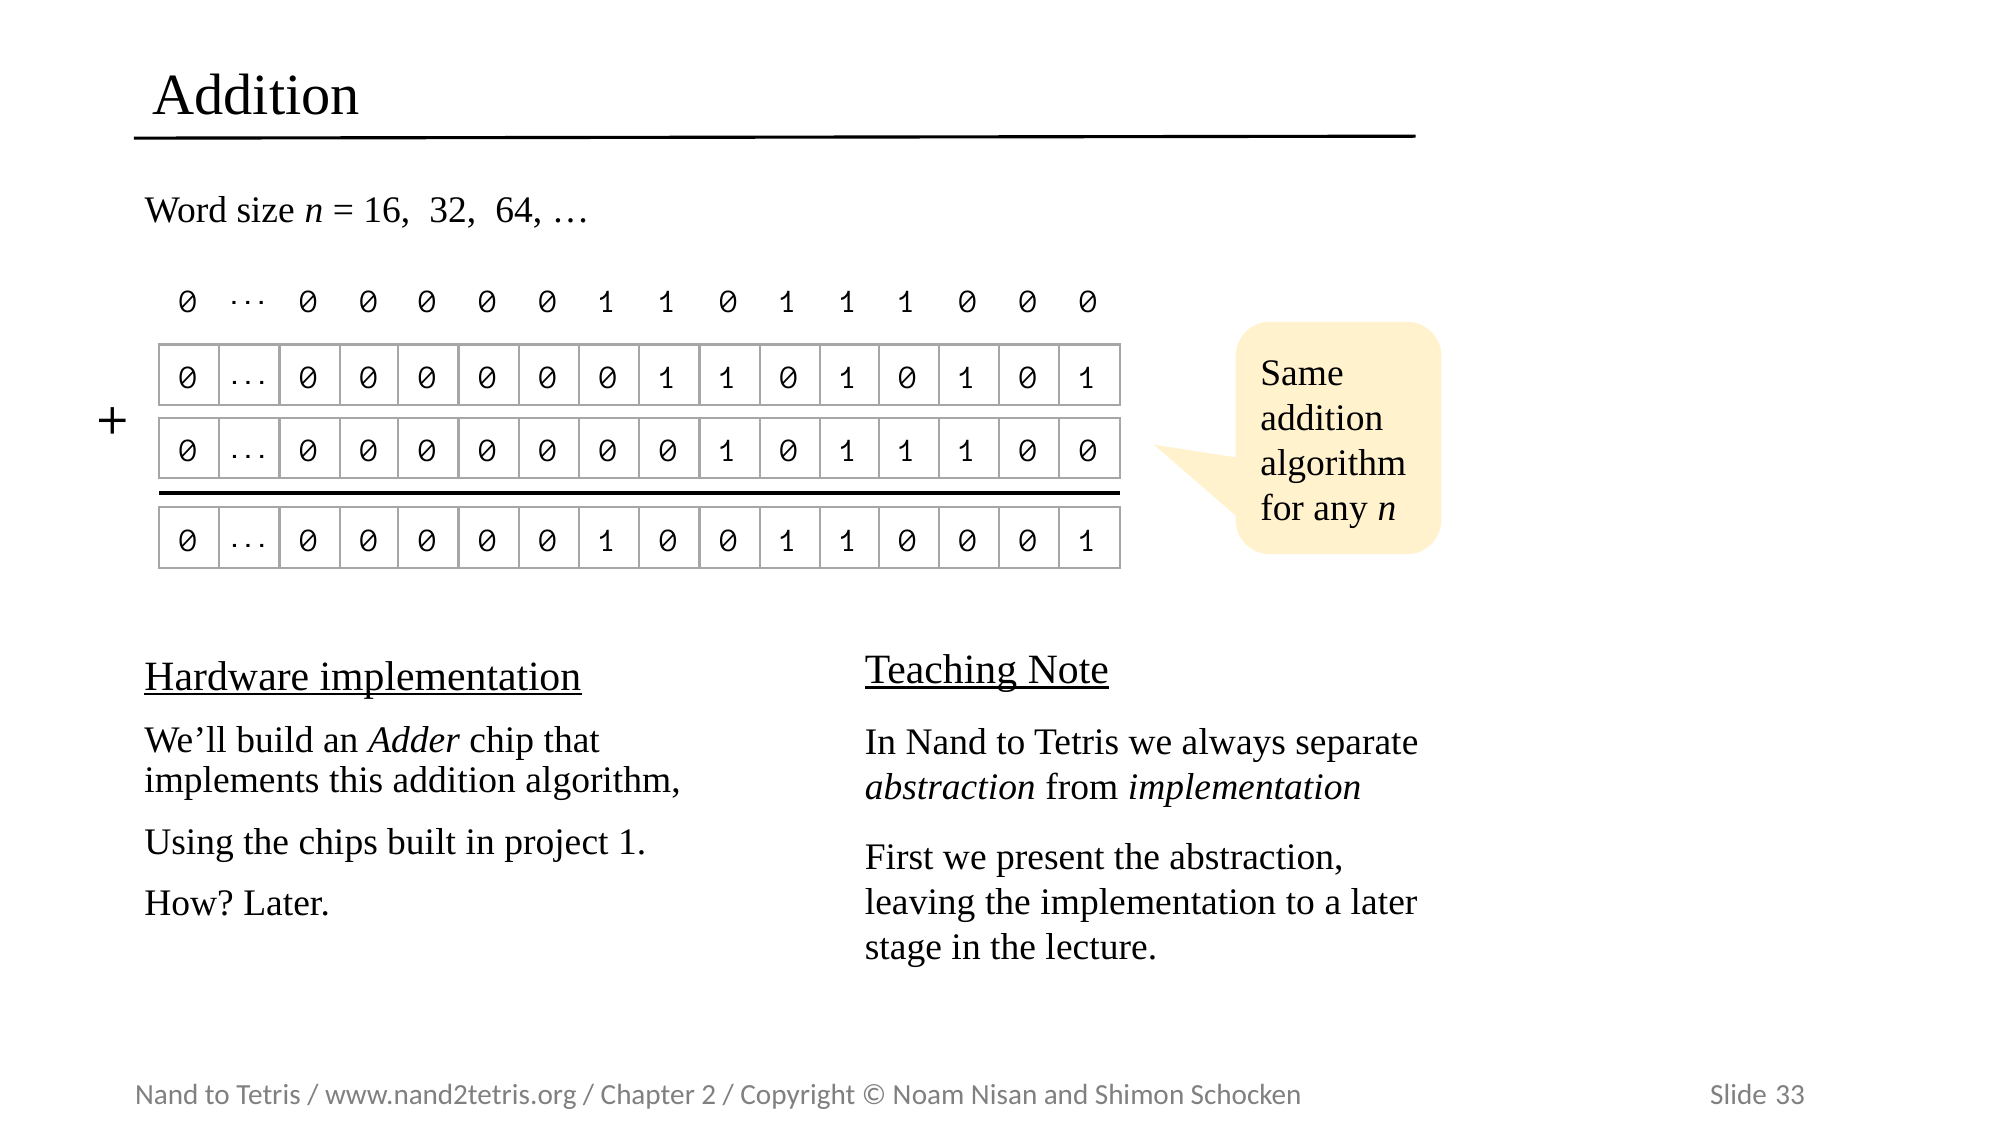

# Addition
Word size n = 16,  32,  64, …

...
0
0
0
0
0
0
1
1
0
1
1
1
0
0
0
Same addition algorithm for any n
0
...
0
0
0
0
0
0
1
1
0
1
0
1
0
1
+
0
...
0
0
0
0
0
0
0
1
0
1
1
1
0
0
0
...
0
0
0
0
0
1
0
0
1
1
0
0
0
1
Teaching Note
In Nand to Tetris we always separate abstraction from implementation
First we present the abstraction, leaving the implementation to a later stage in the lecture.
Hardware implementation
We’ll build an Adder chip that implements this addition algorithm,
Using the chips built in project 1.
How? Later.